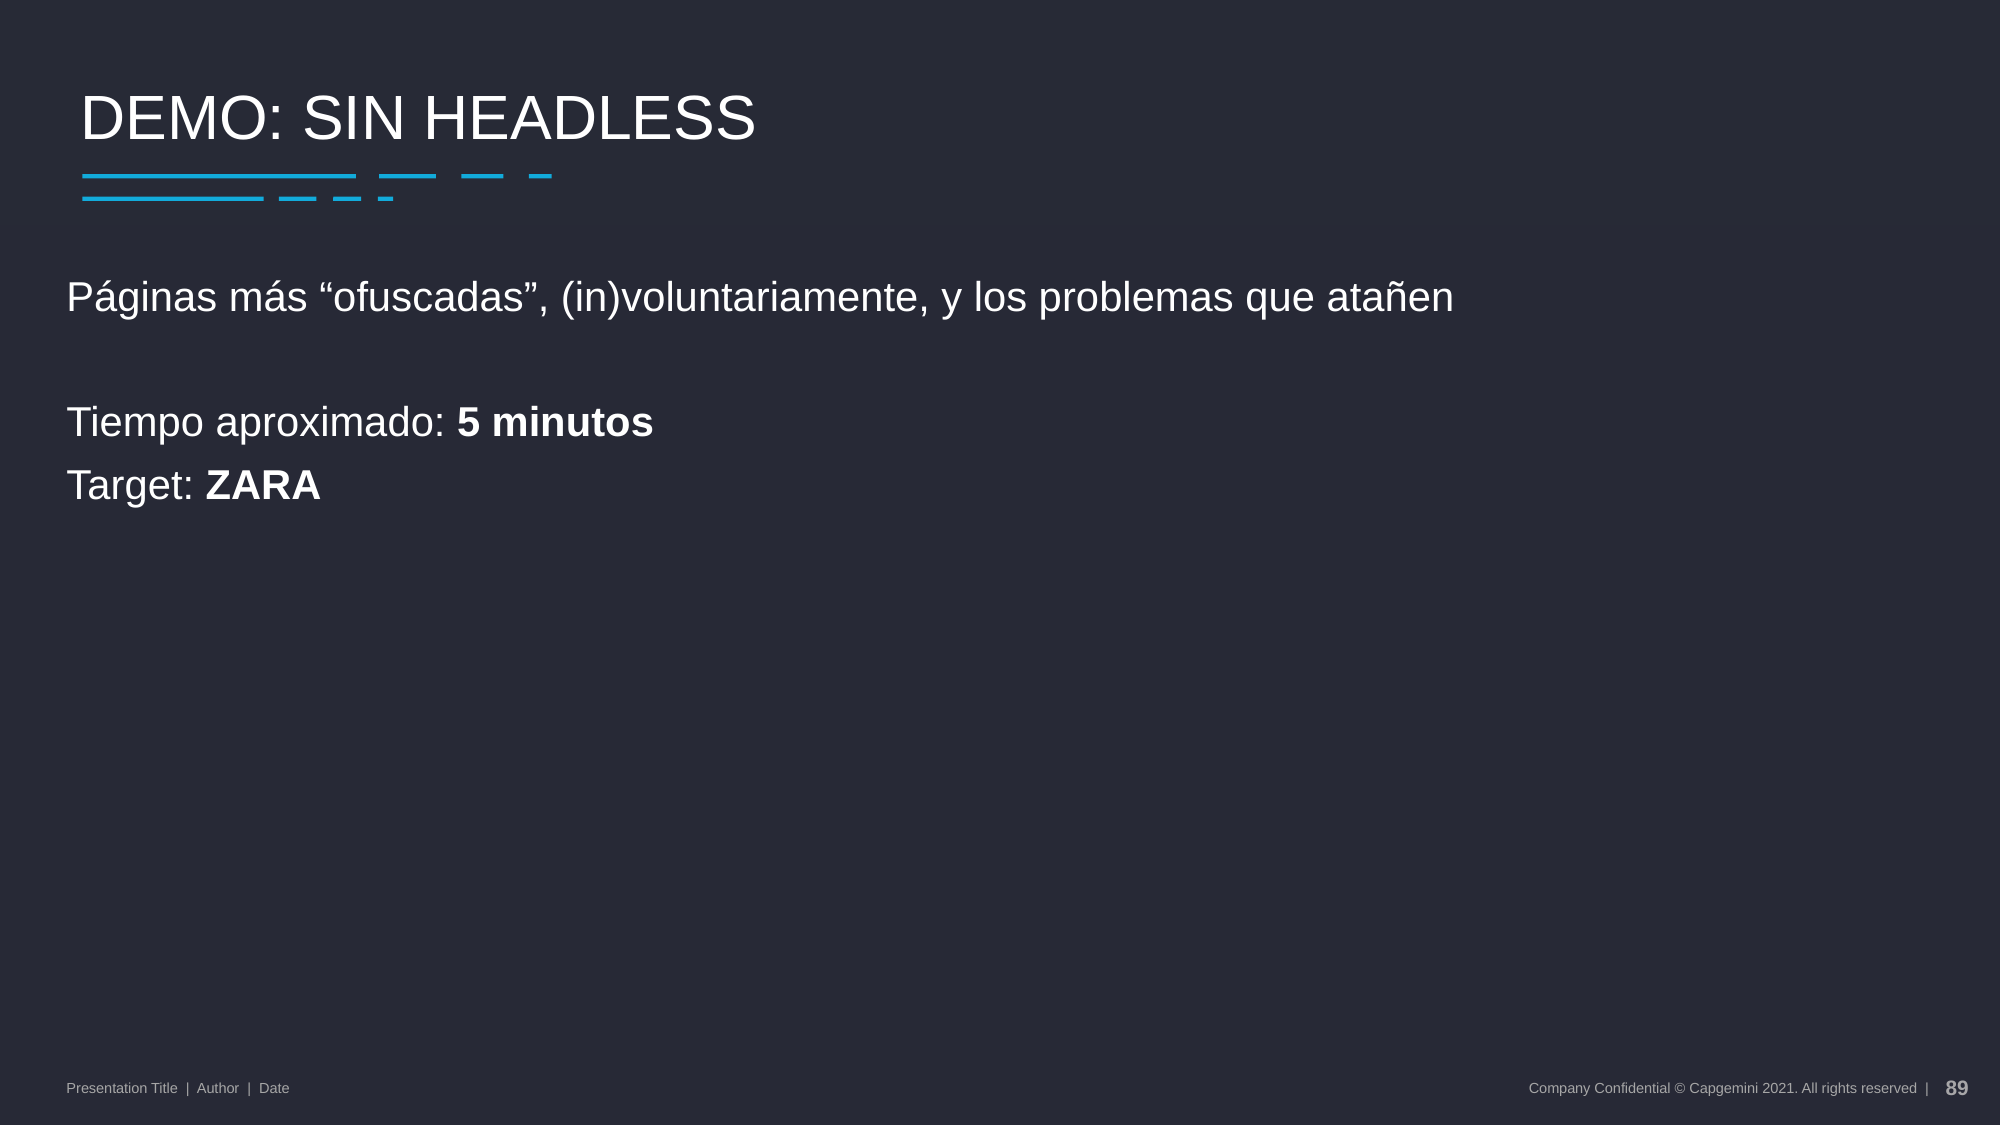

Utilidades del web scraping
Qué es web scraping
Demo: sin headless

Páginas más “ofuscadas”, (in)voluntariamente, y los problemas que atañen

Tiempo aproximado: 5 minutos
Target: ZARA
89